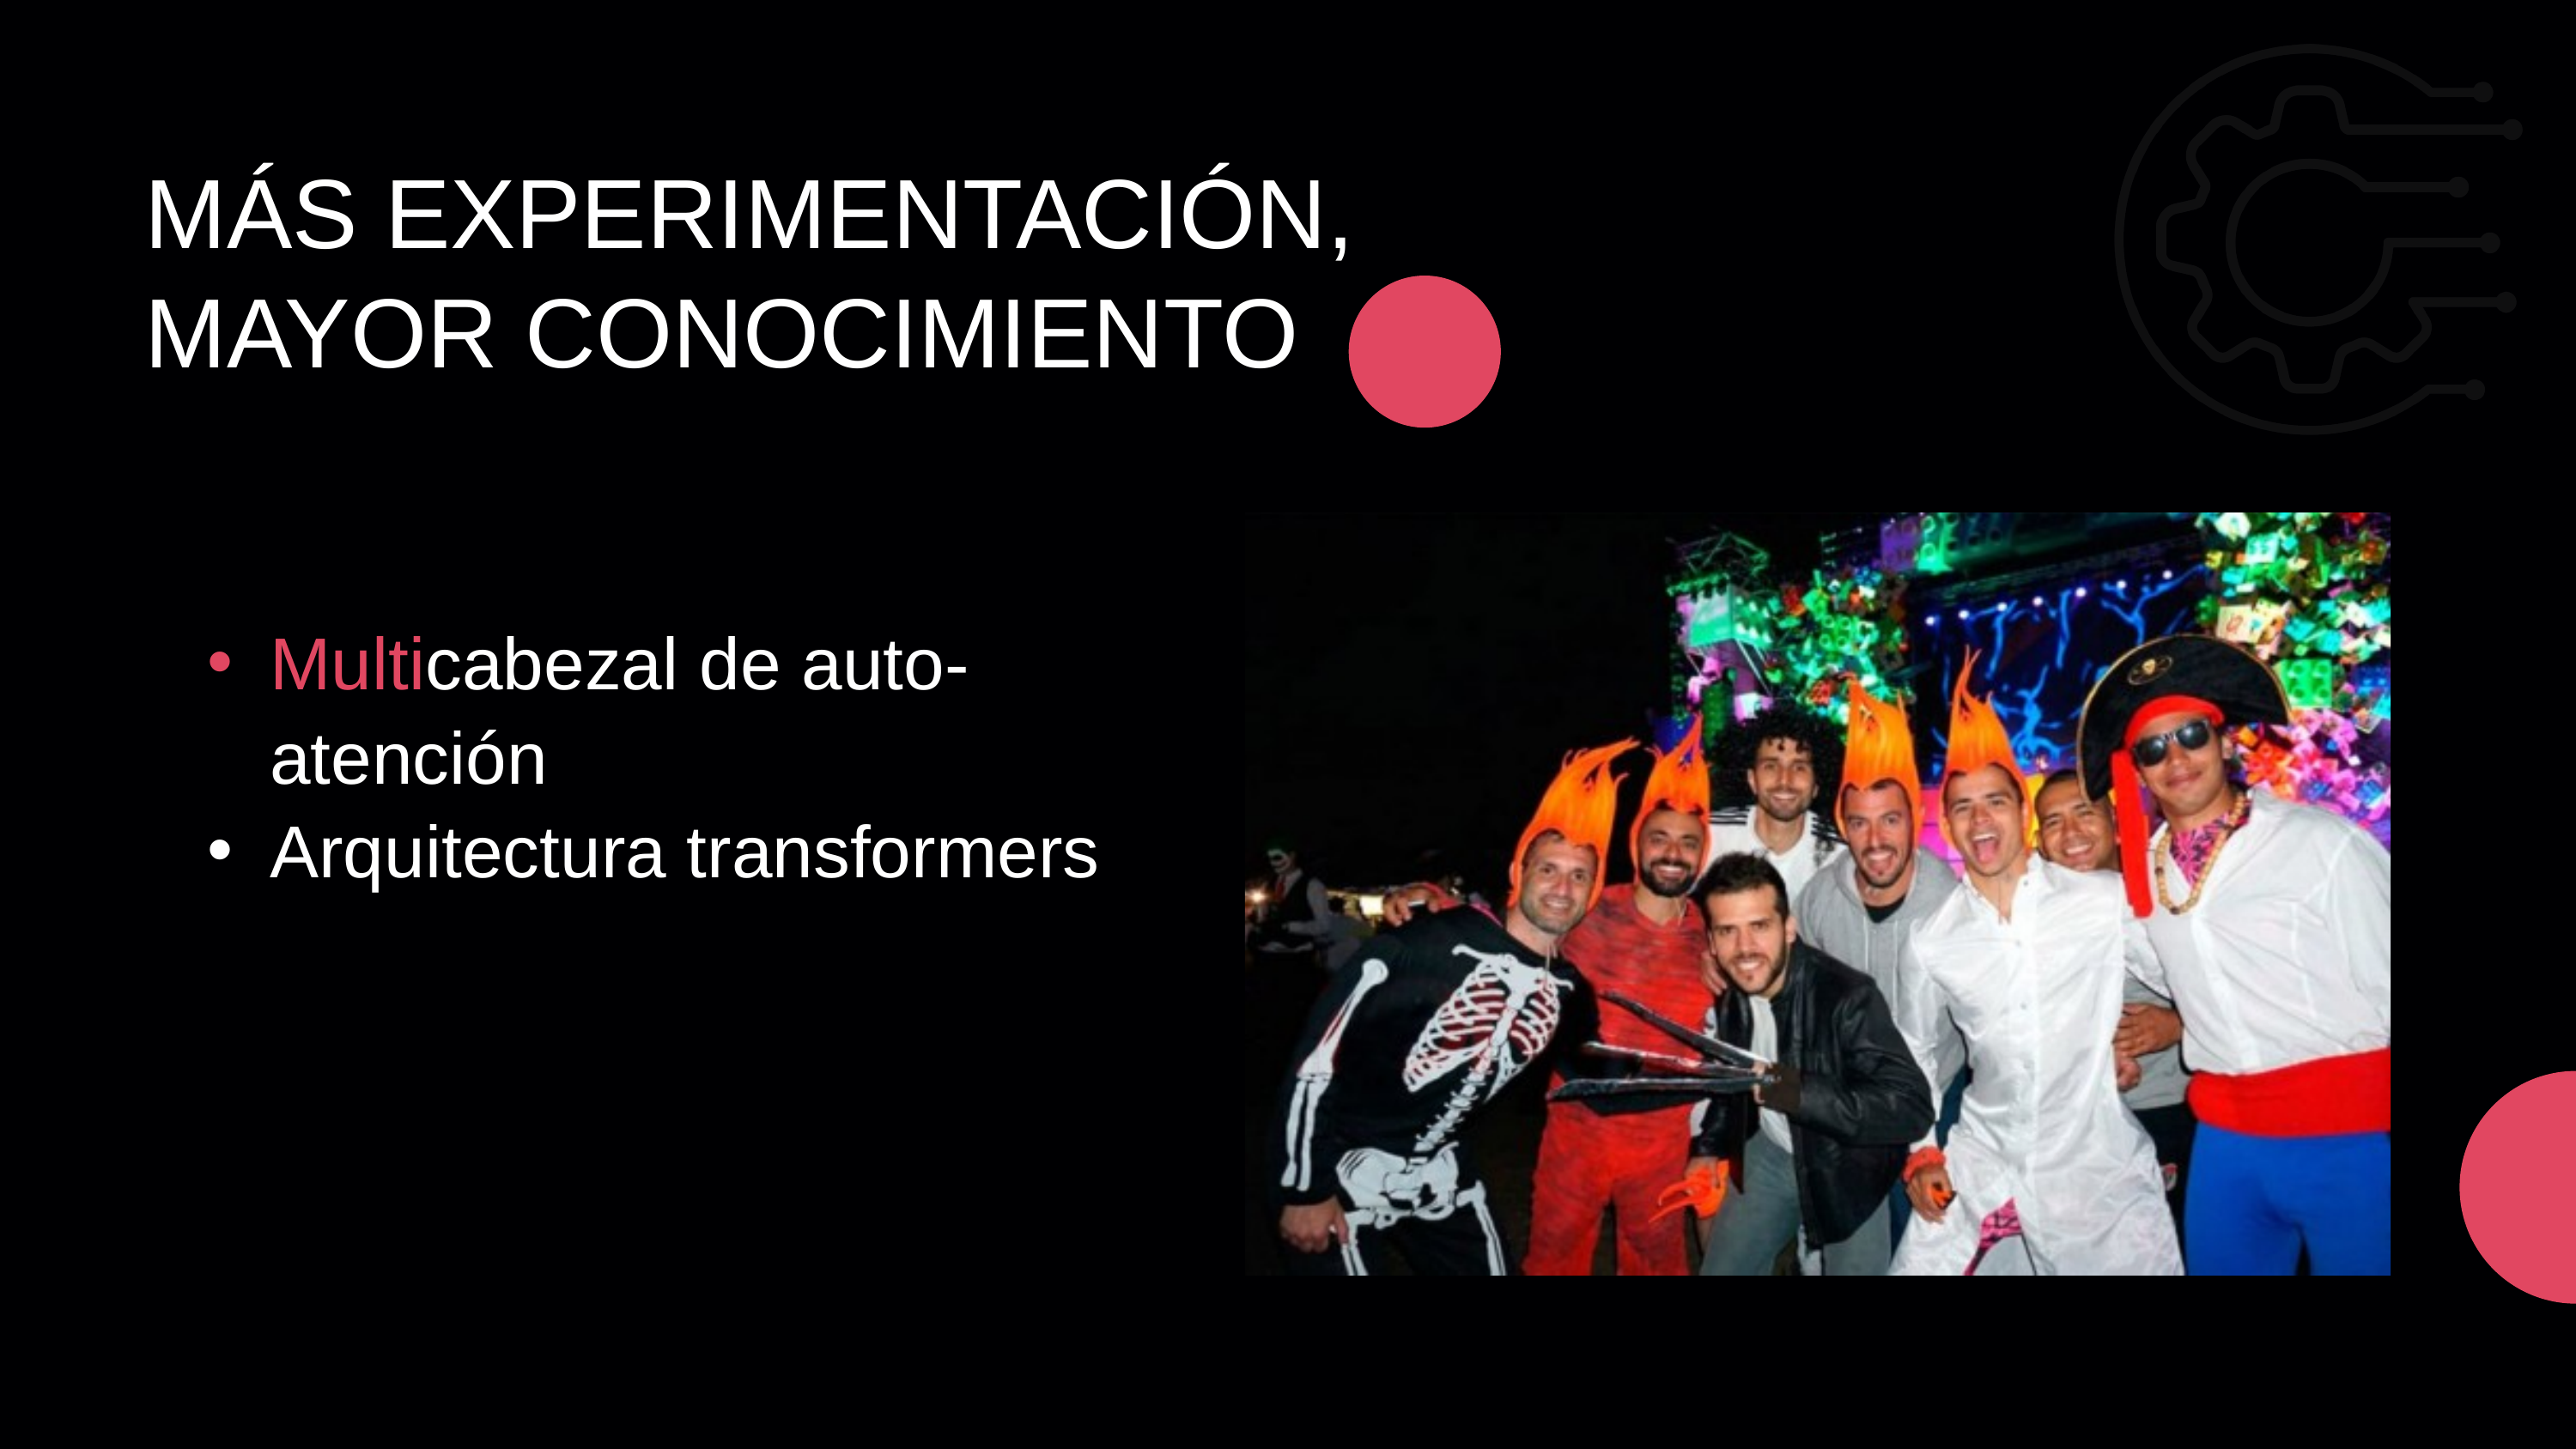

MÁS EXPERIMENTACIÓN, MAYOR CONOCIMIENTO

Multicabezal de auto-atención
Arquitectura transformers